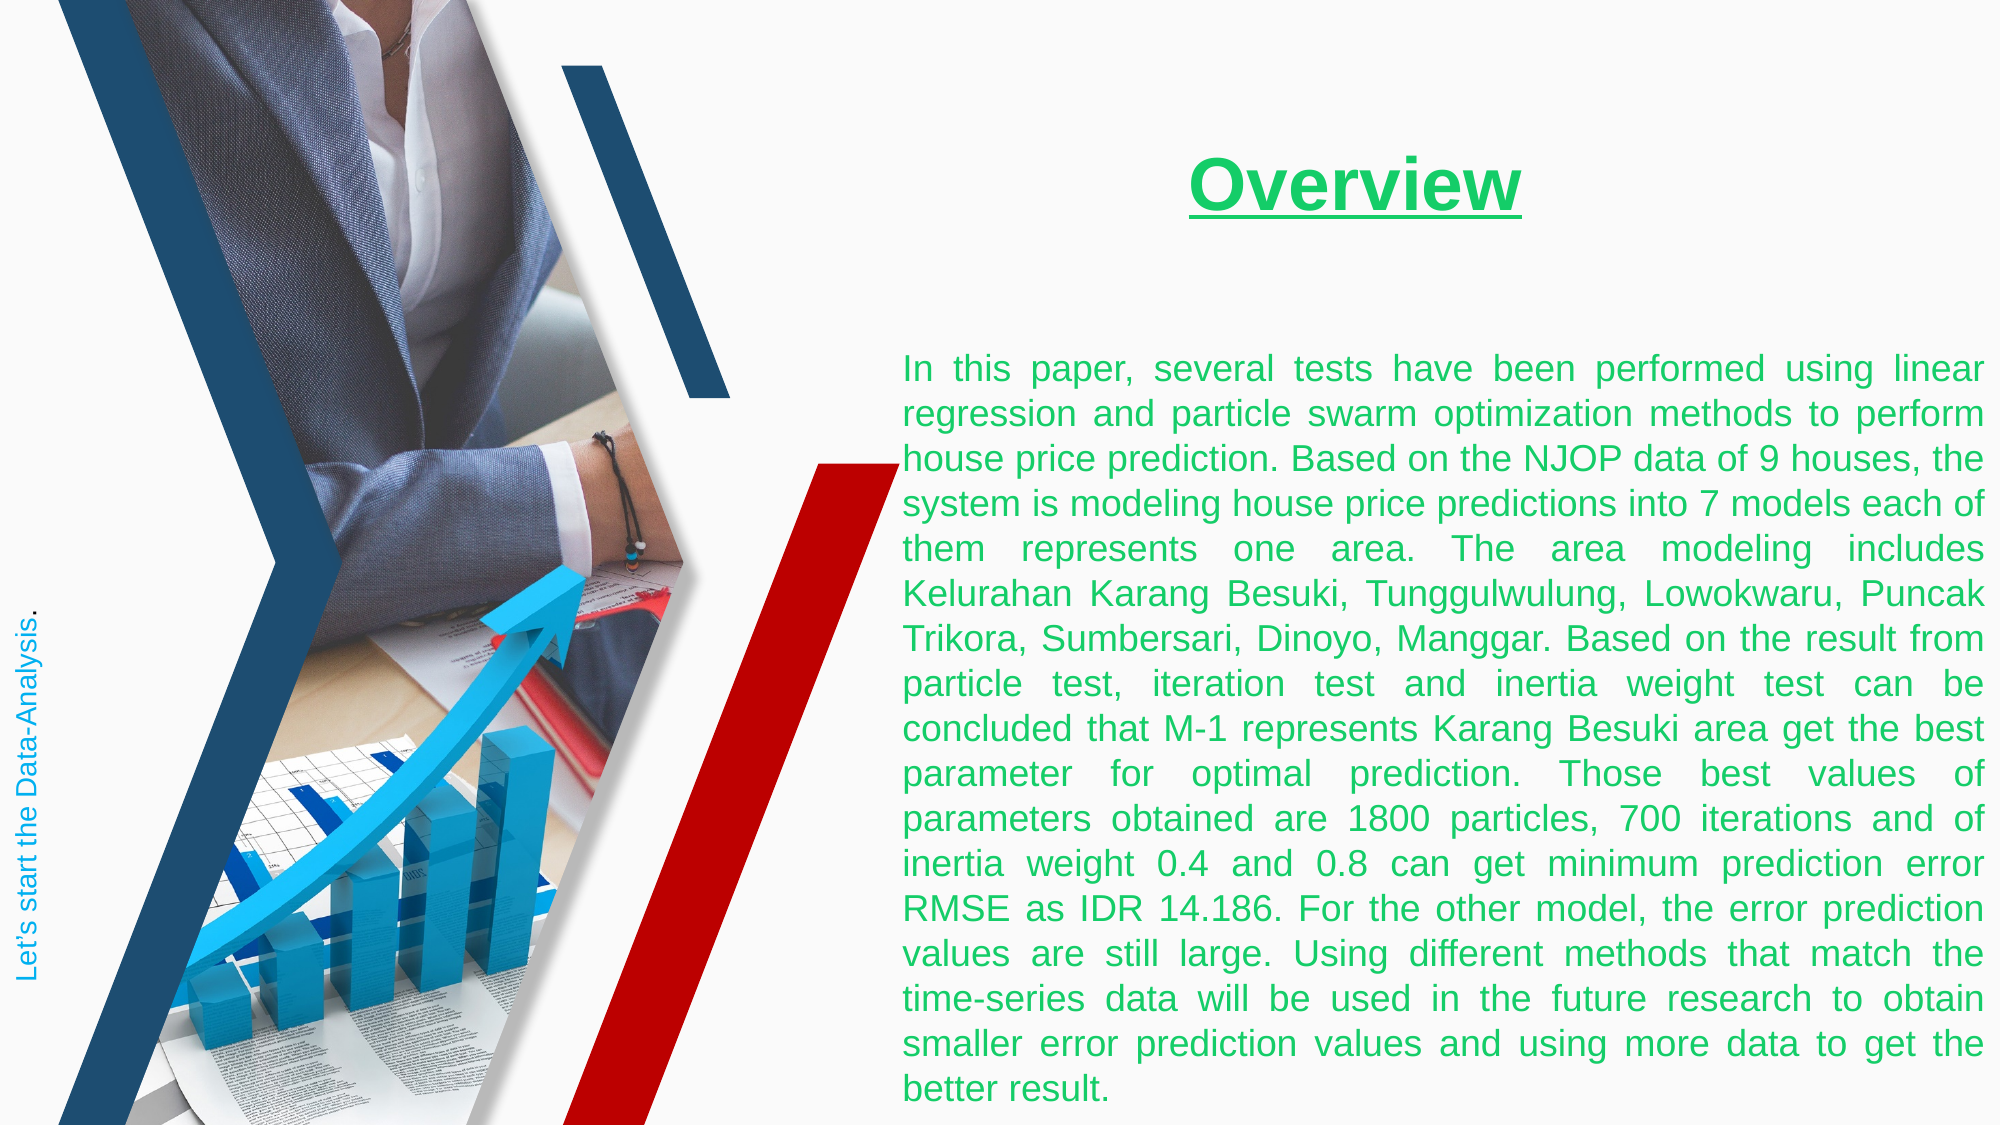

Overview
In this paper, several tests have been performed using linear regression and particle swarm optimization methods to perform house price prediction. Based on the NJOP data of 9 houses, the system is modeling house price predictions into 7 models each of them represents one area. The area modeling includes Kelurahan Karang Besuki, Tunggulwulung, Lowokwaru, Puncak Trikora, Sumbersari, Dinoyo, Manggar. Based on the result from particle test, iteration test and inertia weight test can be concluded that M-1 represents Karang Besuki area get the best parameter for optimal prediction. Those best values of parameters obtained are 1800 particles, 700 iterations and of inertia weight 0.4 and 0.8 can get minimum prediction error RMSE as IDR 14.186. For the other model, the error prediction values are still large. Using different methods that match the time-series data will be used in the future research to obtain smaller error prediction values and using more data to get the better result.
Let’s start the Data-Analysis.